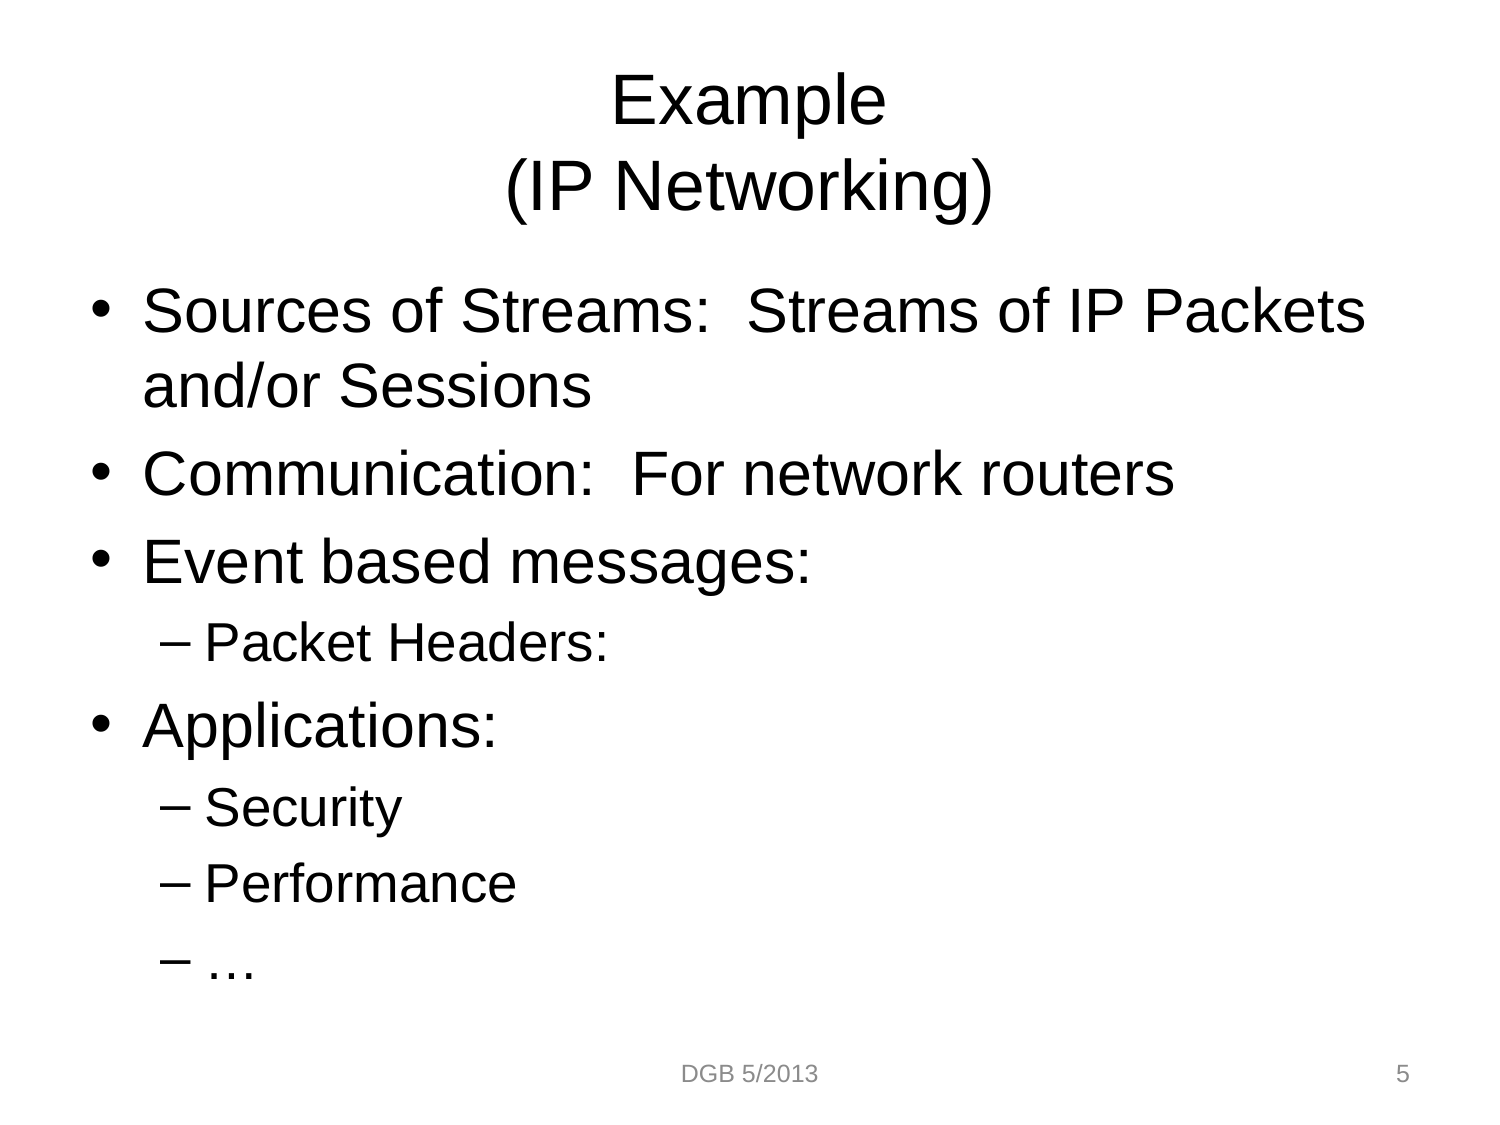

# Example (IP Networking)
Sources of Streams:  Streams of IP Packets and/or Sessions
Communication:  For network routers
Event based messages:
Packet Headers:
Applications:
Security
Performance
…
DGB 5/2013
5